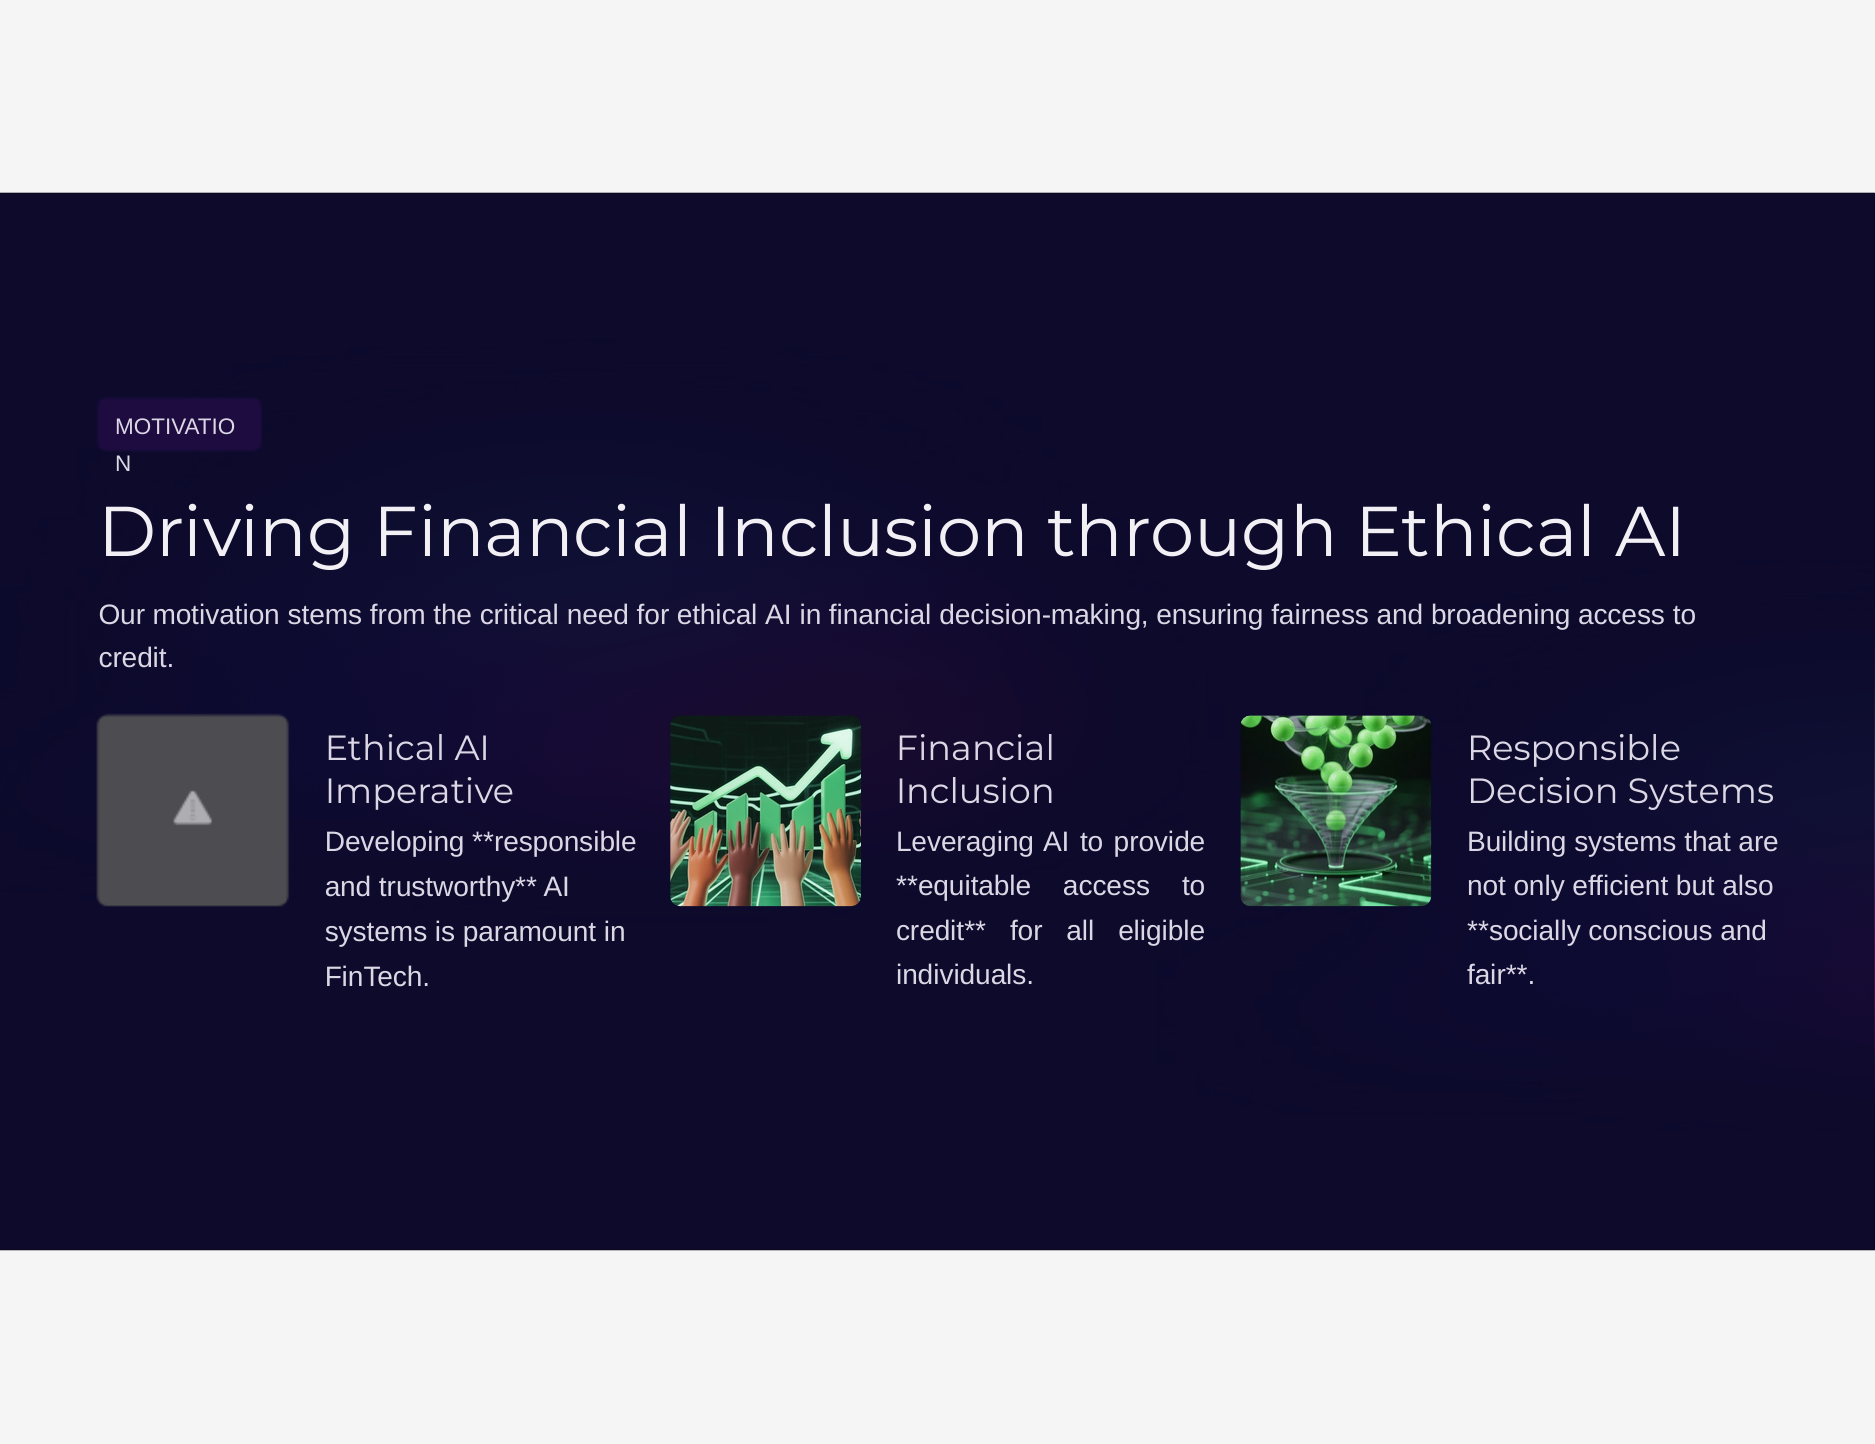

MOTIVATION
Driving Financial Inclusion through Ethical AI

Our motivation stems from the critical need for ethical AI in financial decision-making, ensuring fairness and broadening access to
credit.

Ethical AI Imperative
Financial Inclusion
Responsible Decision Systems
Developing **responsible and trustworthy** AI systems is paramount in FinTech.
Leveraging AI to provide **equitable access to credit** for all eligible individuals.
Building systems that are not only efficient but also **socially conscious and fair**.